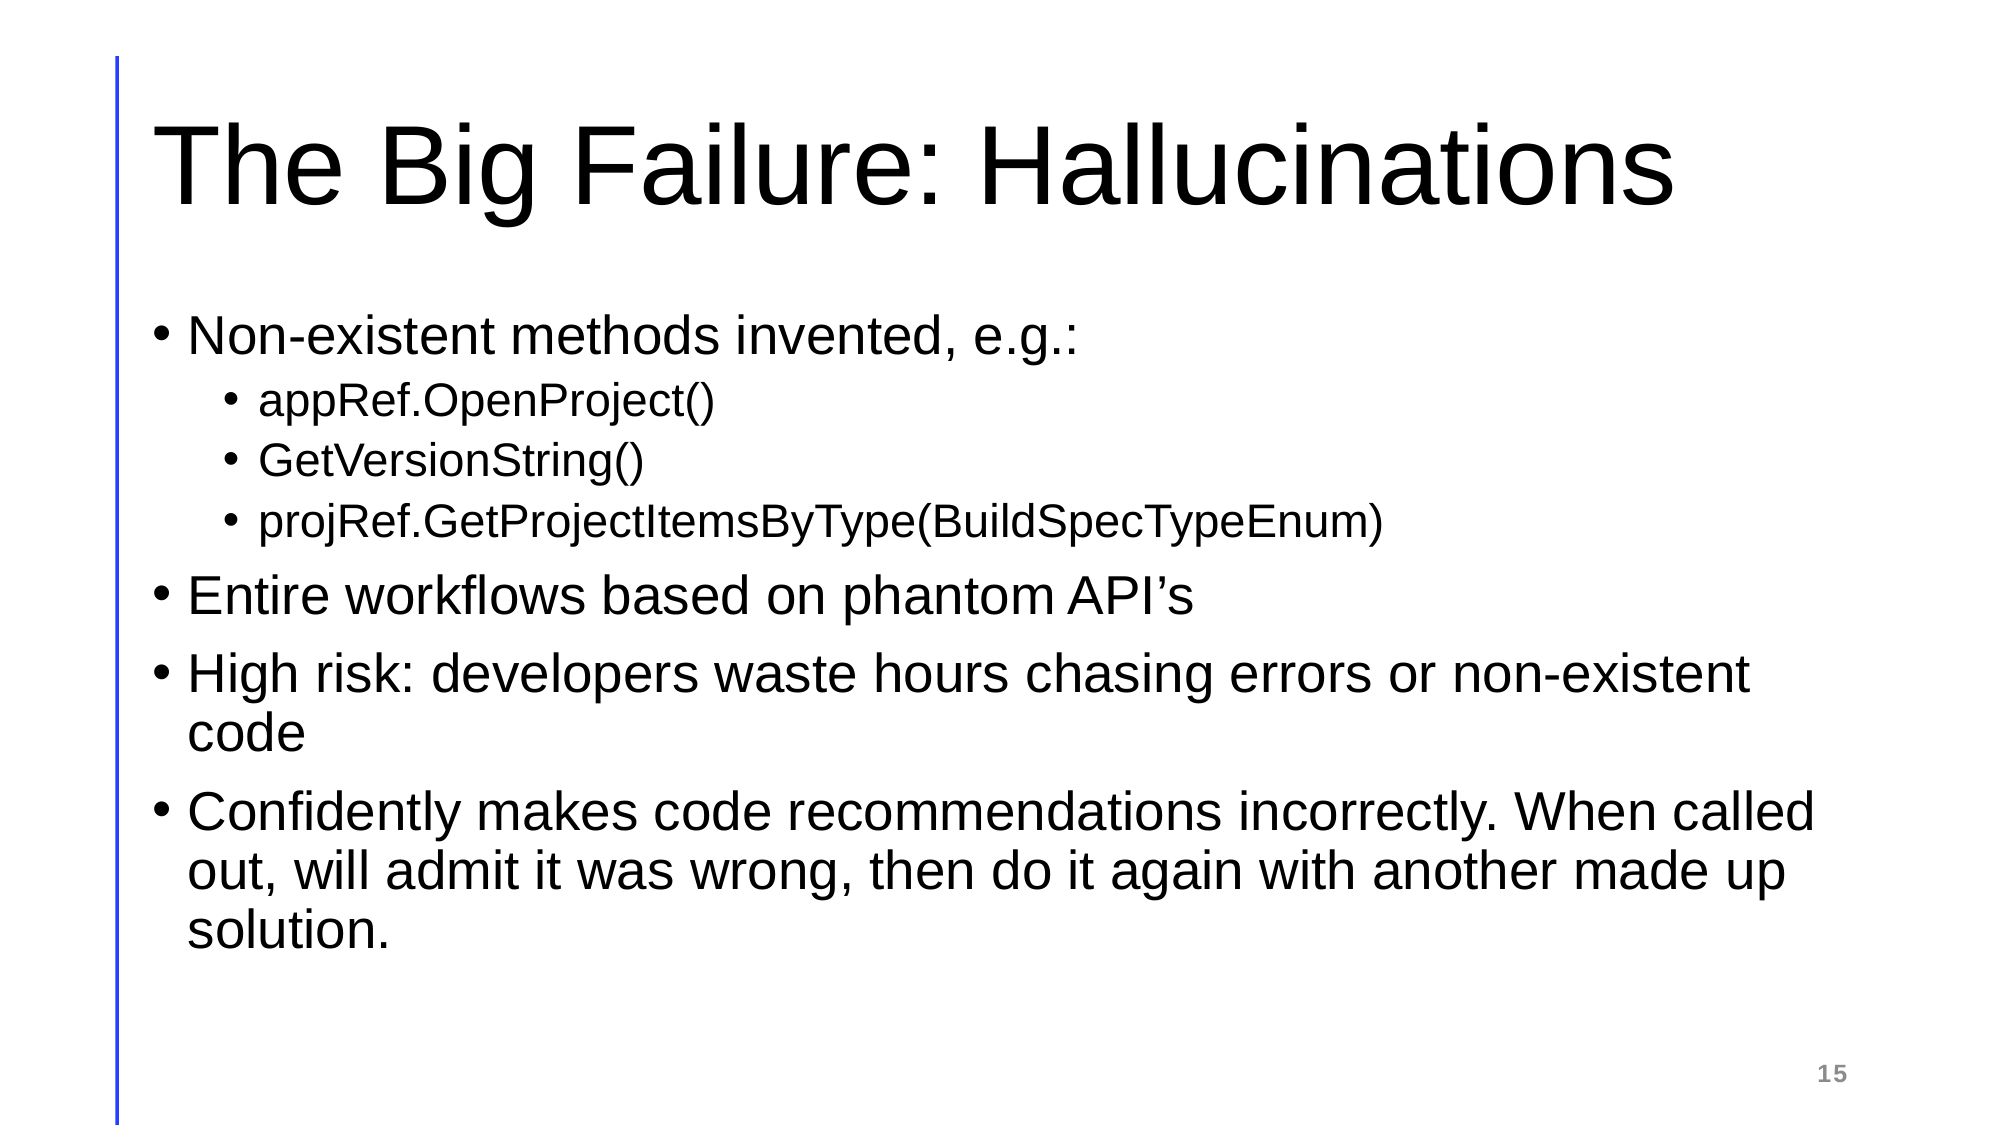

# The Big Failure: Hallucinations
Non-existent methods invented, e.g.:
appRef.OpenProject()
GetVersionString()
projRef.GetProjectItemsByType(BuildSpecTypeEnum)
Entire workflows based on phantom API’s
High risk: developers waste hours chasing errors or non-existent code
Confidently makes code recommendations incorrectly. When called out, will admit it was wrong, then do it again with another made up solution.
15